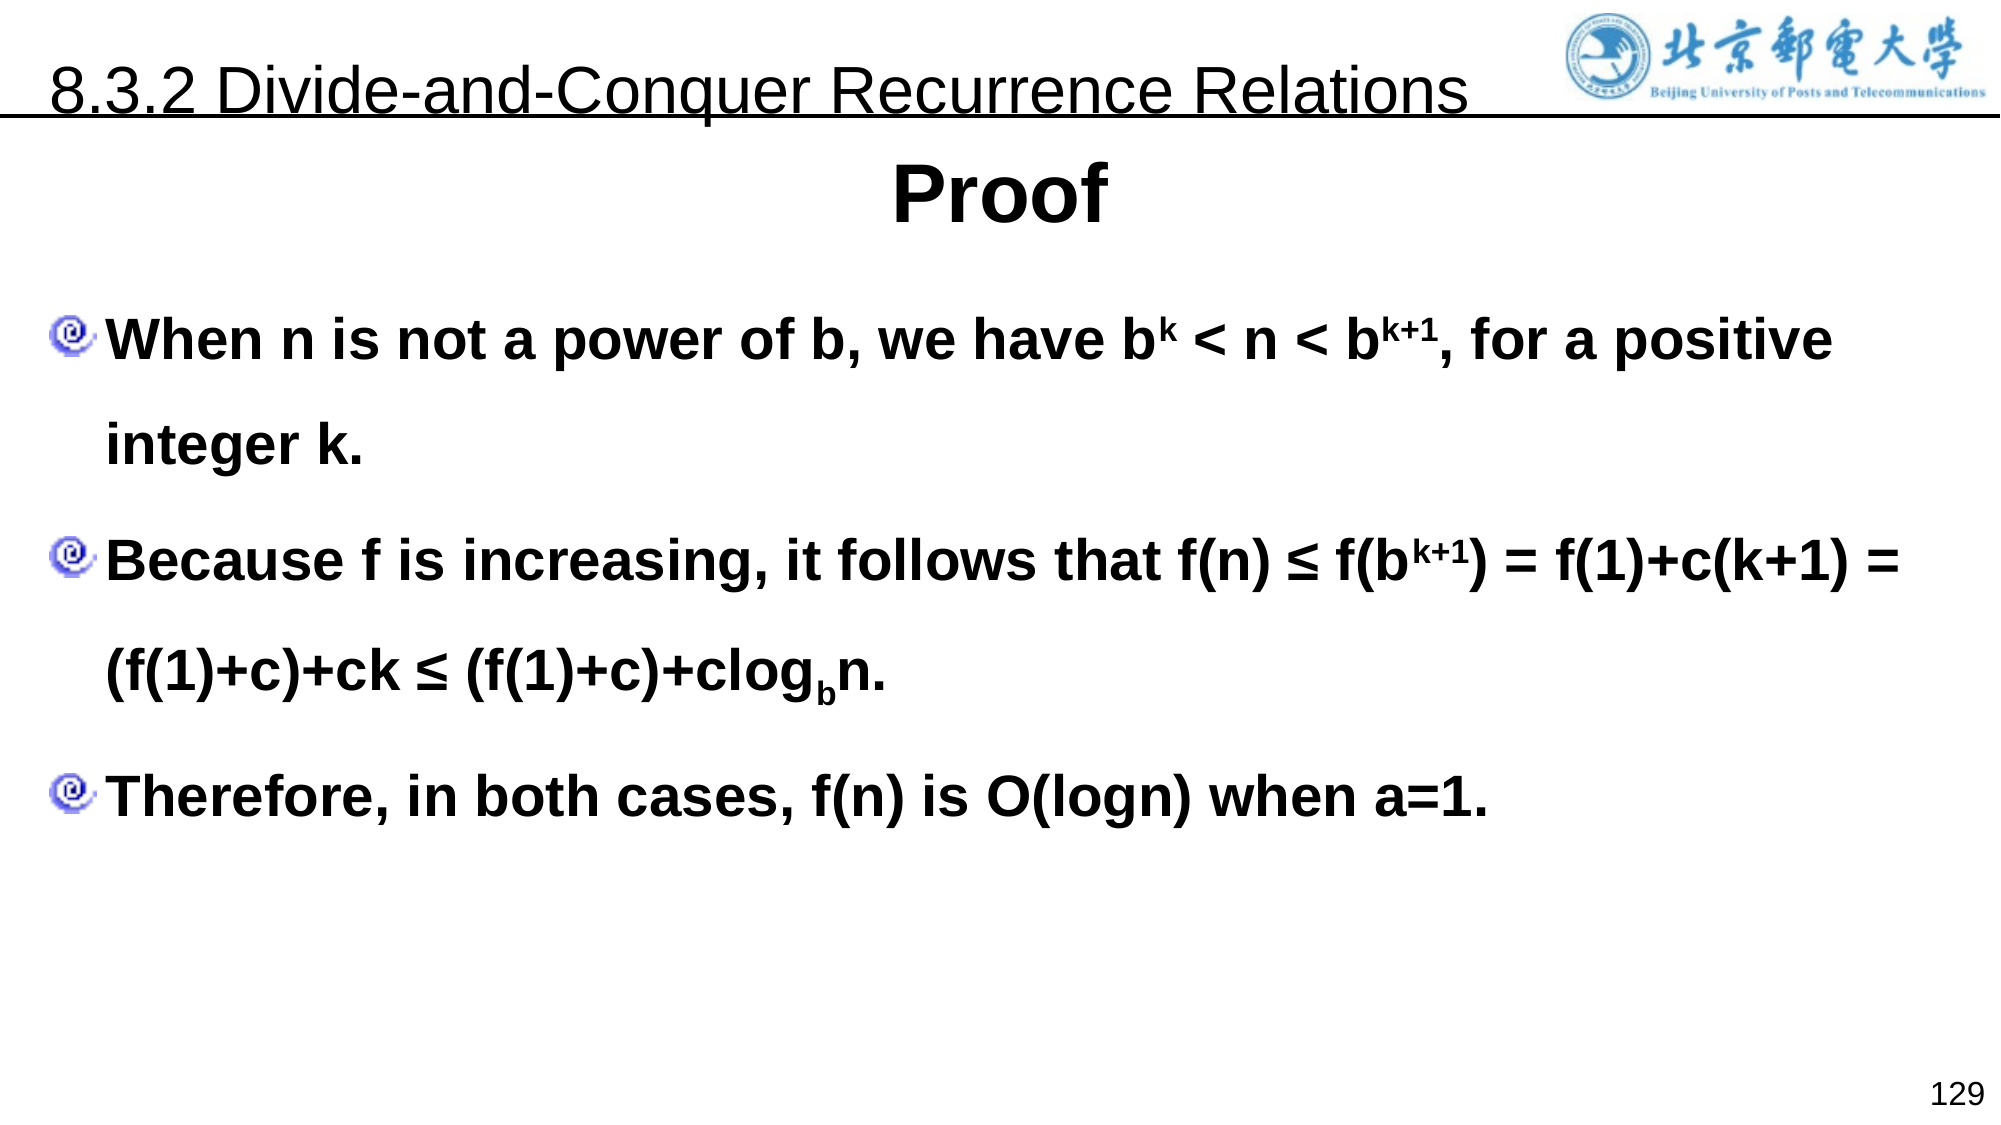

8.3.2 Divide-and-Conquer Recurrence Relations
Proof
When n is not a power of b, we have bk < n < bk+1, for a positive integer k.
Because f is increasing, it follows that f(n) ≤ f(bk+1) = f(1)+c(k+1) = (f(1)+c)+ck ≤ (f(1)+c)+clogbn.
Therefore, in both cases, f(n) is O(logn) when a=1.